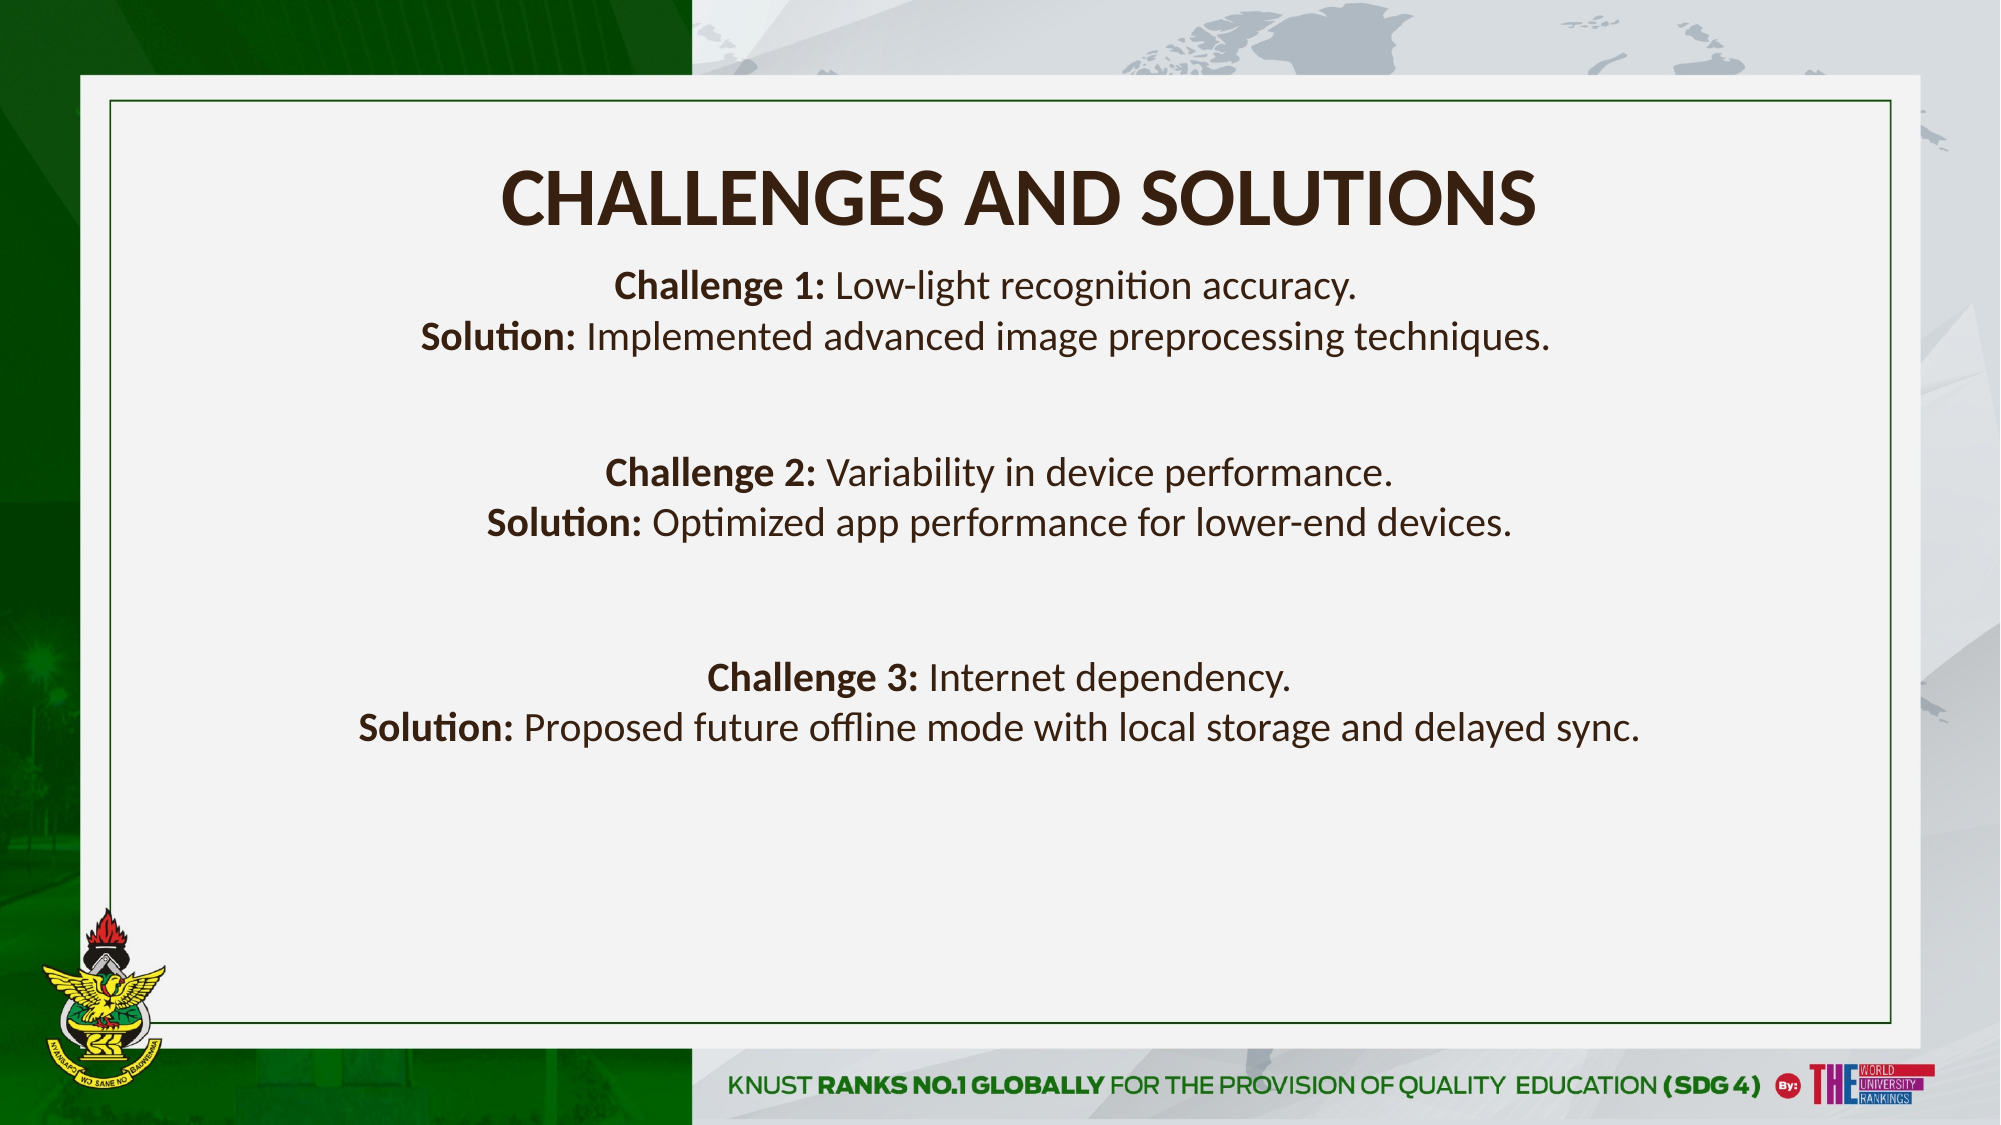

CHALLENGES AND SOLUTIONS
Challenge 1: Low-light recognition accuracy.
Solution: Implemented advanced image preprocessing techniques.

Challenge 2: Variability in device performance.
Solution: Optimized app performance for lower-end devices.
Challenge 3: Internet dependency.
Solution: Proposed future offline mode with local storage and delayed sync.